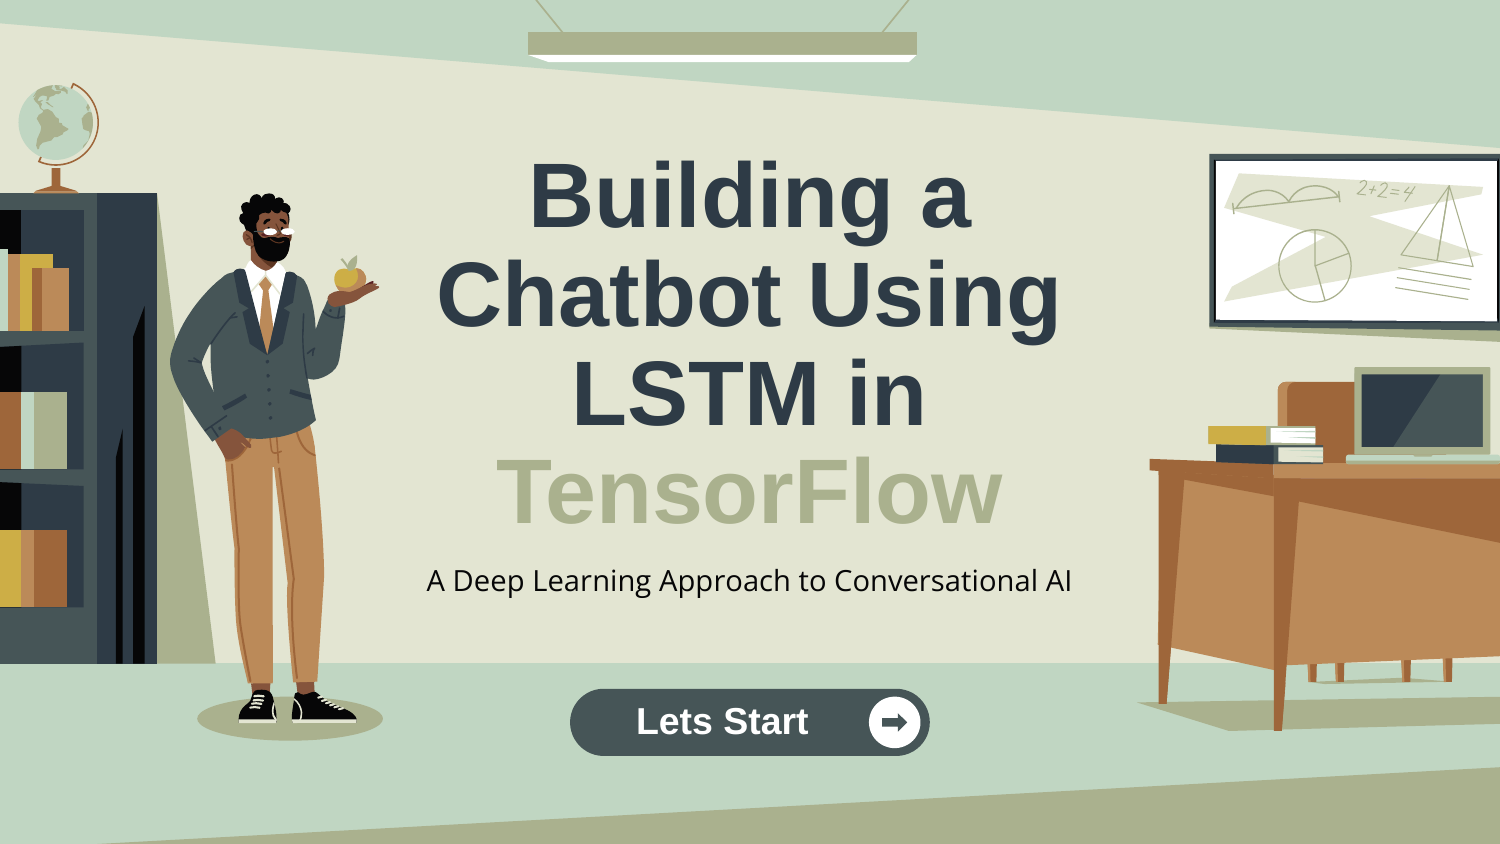

# Building a Chatbot Using LSTM in TensorFlow

A Deep Learning Approach to Conversational AI

Lets Start